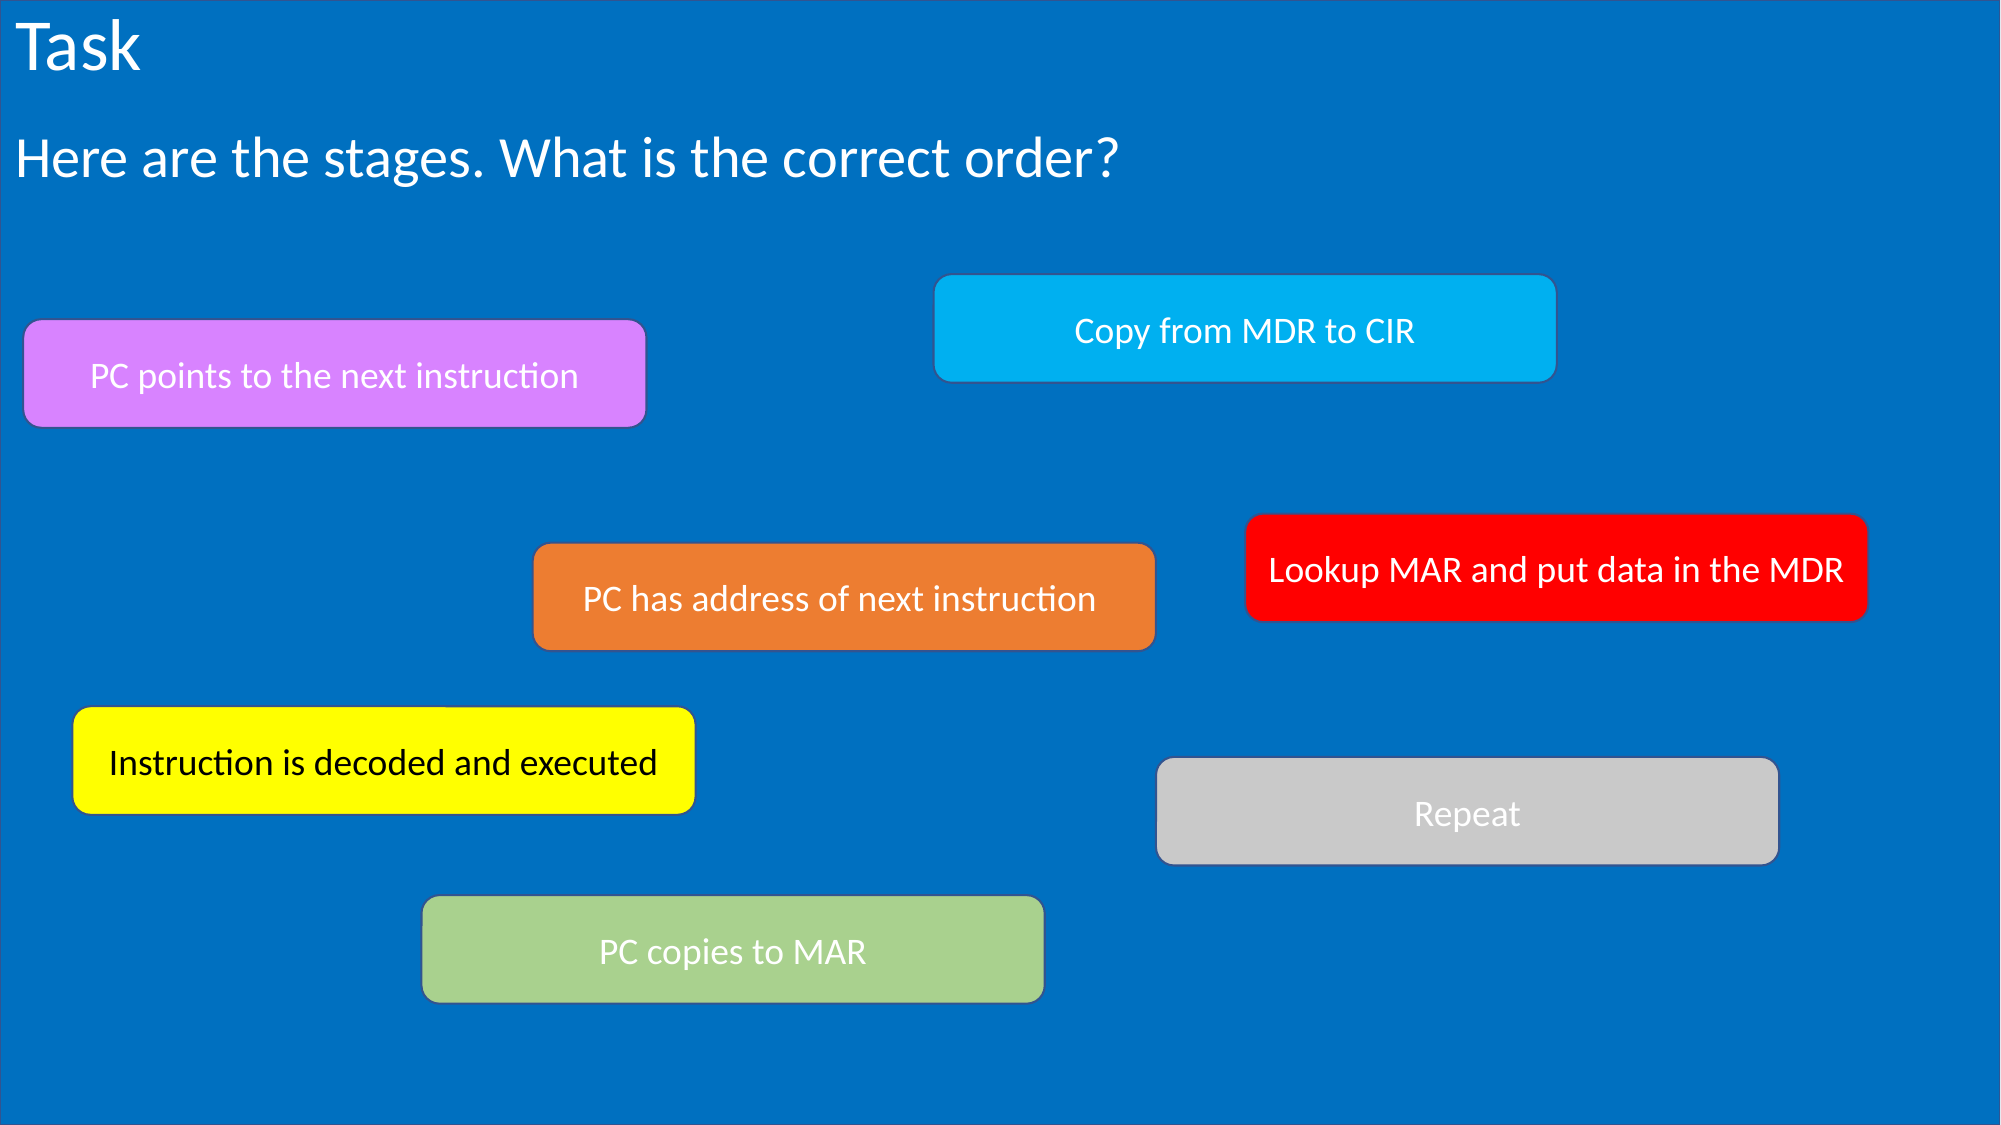

# Task
Here are the stages. What is the correct order?

Copy from MDR to CIR
PC points to the next instruction
Lookup MAR and put data in the MDR
PC has address of next instruction
Instruction is decoded and executed
Repeat
PC copies to MAR